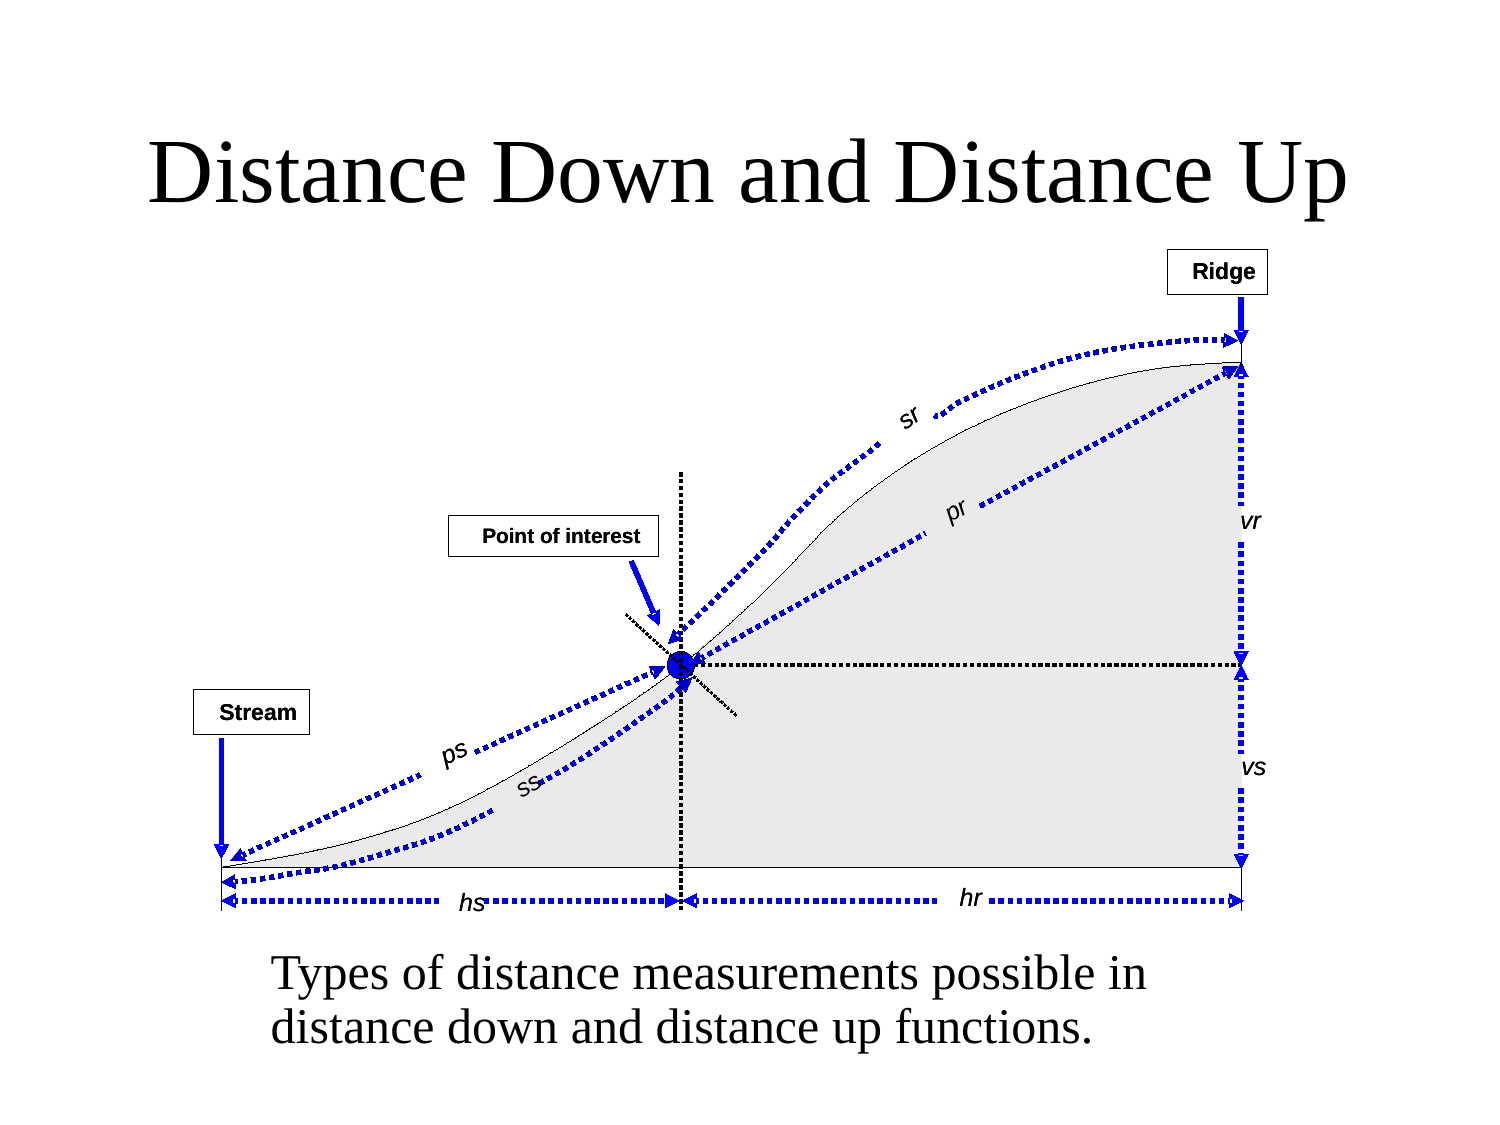

# Distance Down and Distance Up

Ridge
Ridge

sr
sr

pr
pr
vr
vr

Point of interest
Point of interest

Stream
Stream
ps
ps

vs
vs
ss
ss

hr
hr
hs
hs

Types of distance measurements possible in distance down and distance up functions.